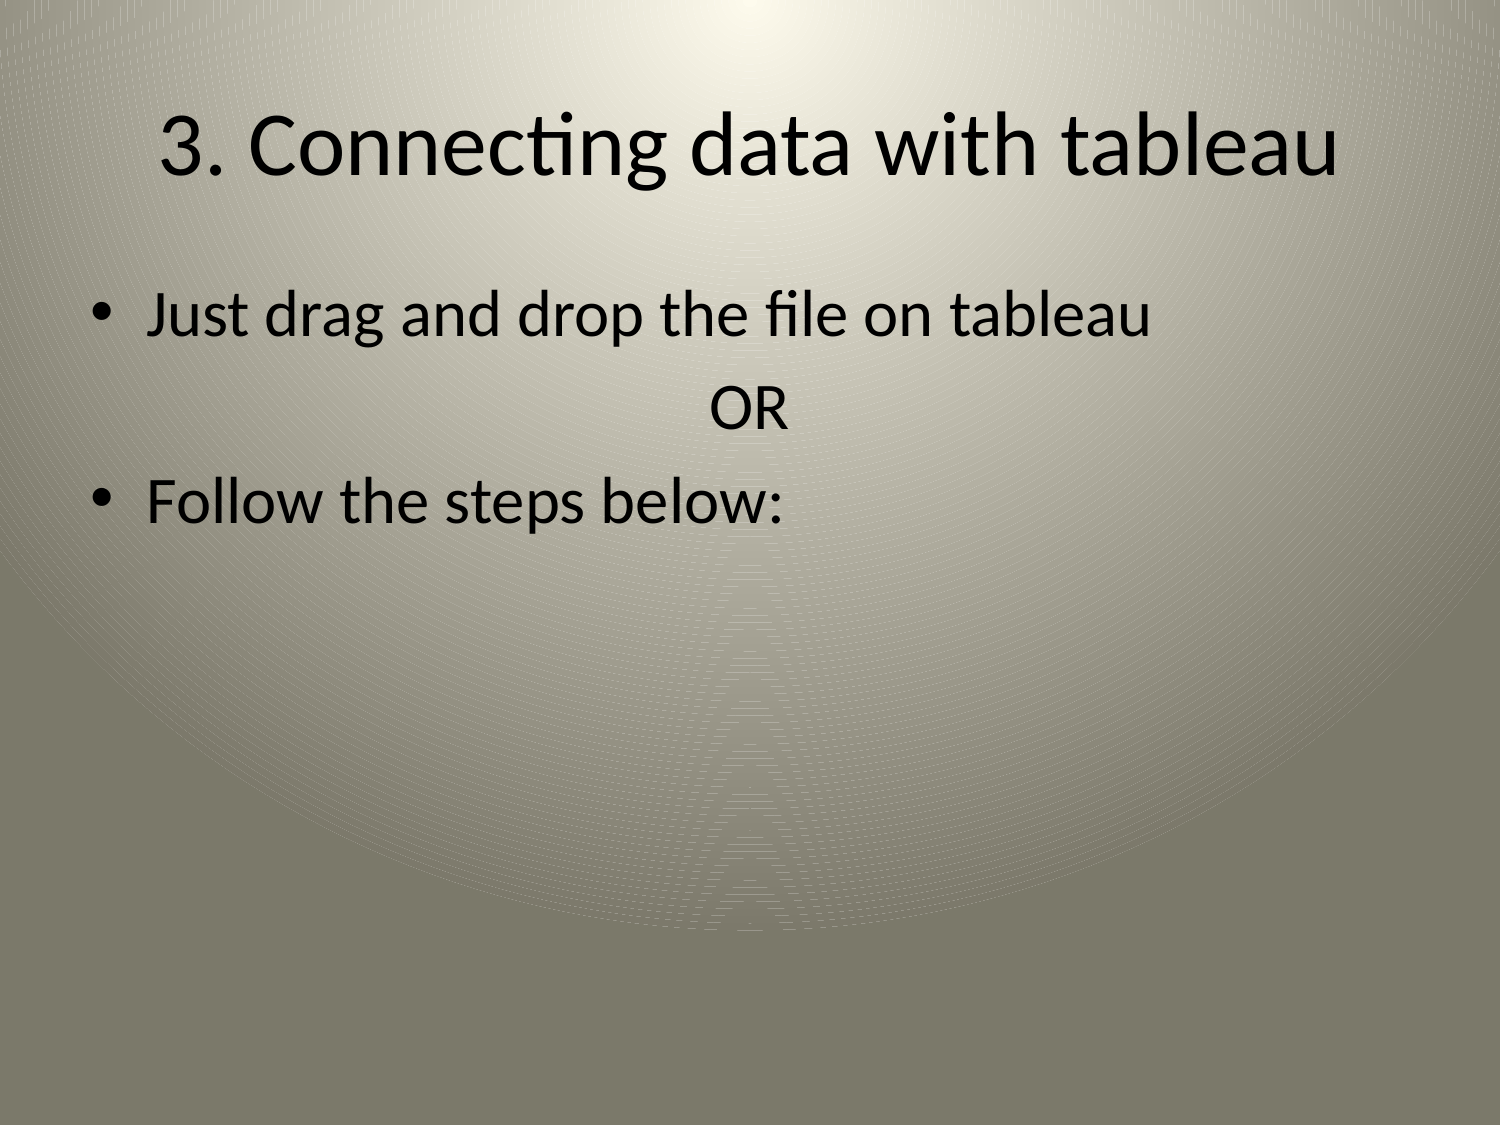

# 3. Connecting data with tableau
Just drag and drop the file on tableau
OR
Follow the steps below: